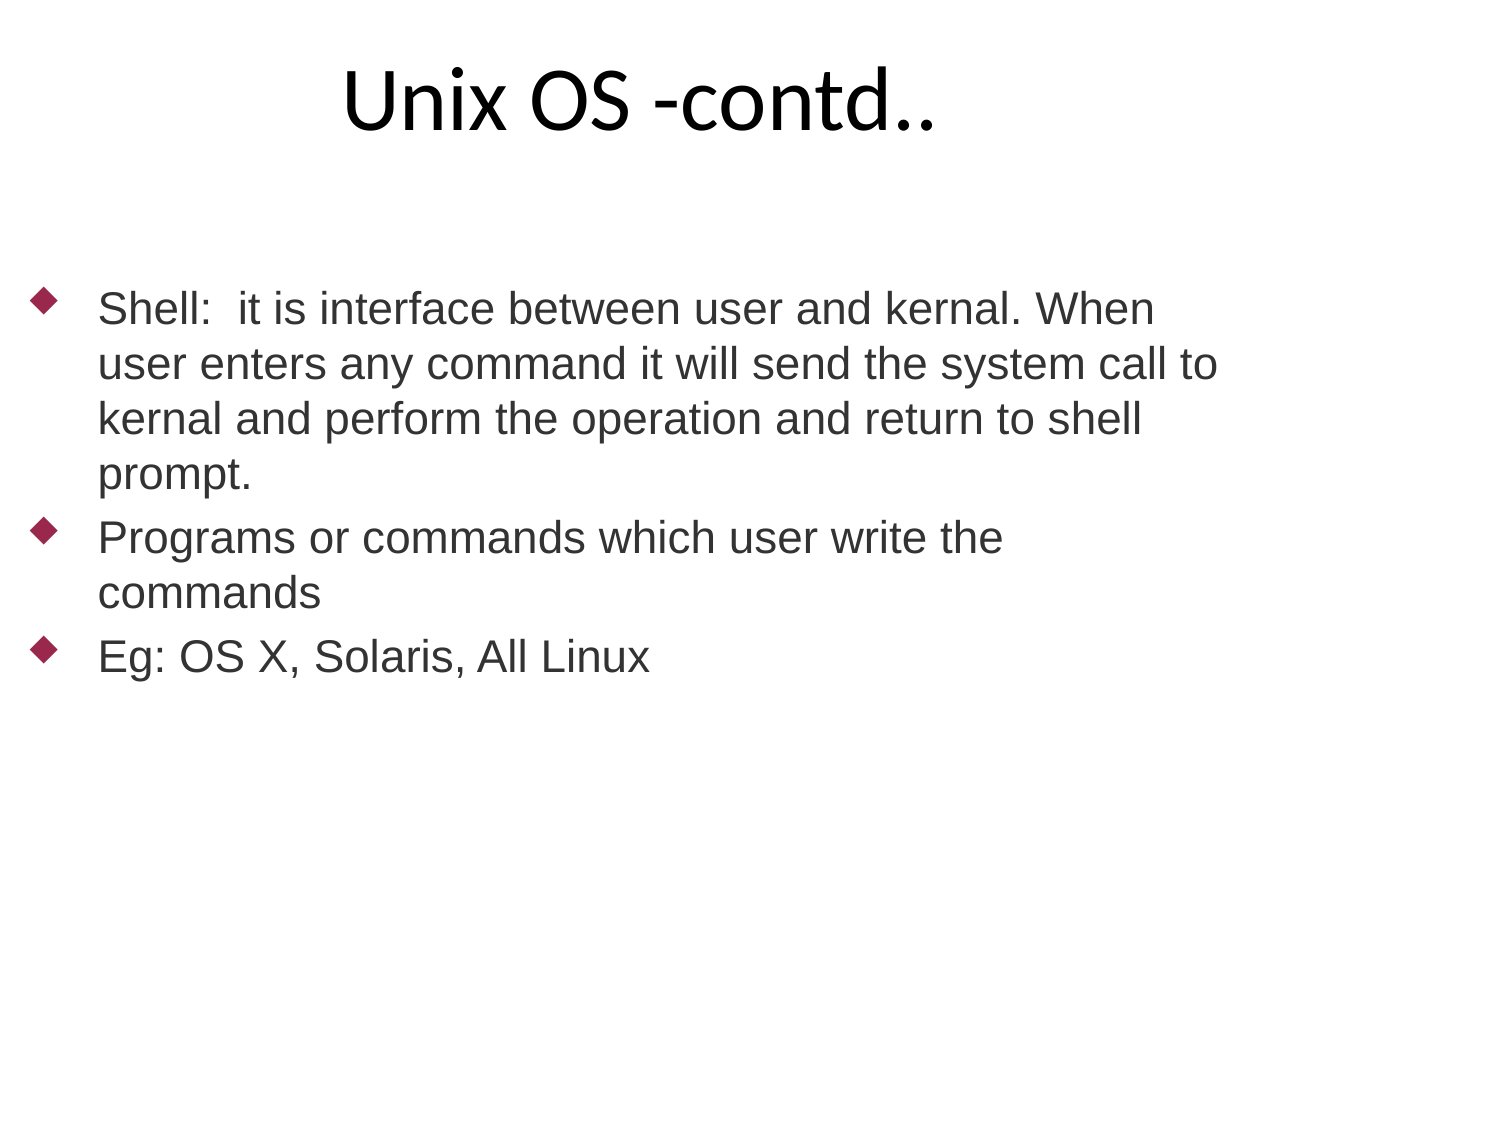

Unix OS -contd..
Shell:  it is interface between user and kernal. When user enters any command it will send the system call to kernal and perform the operation and return to shell prompt.
Programs or commands which user write the commands
Eg: OS X, Solaris, All Linux